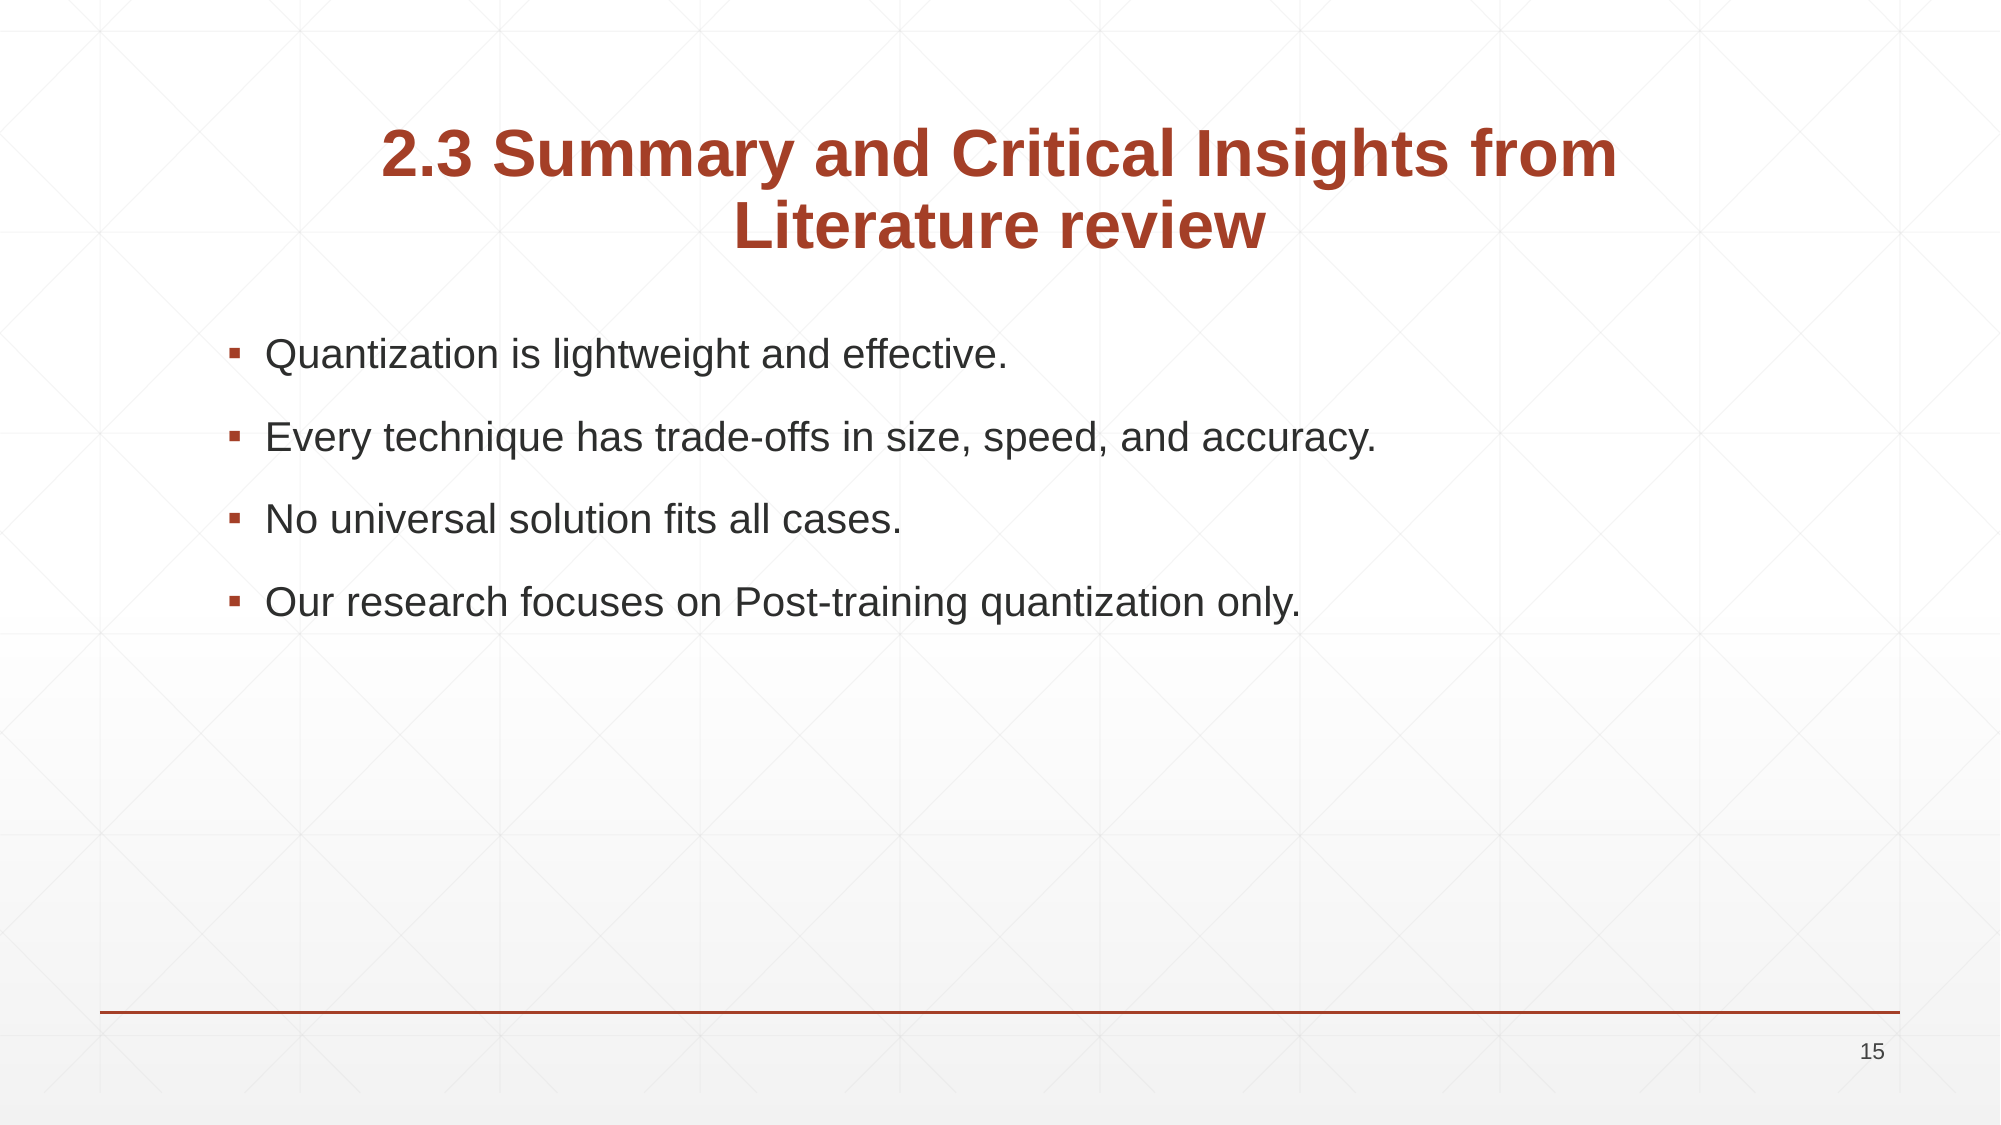

# 2.3 Summary and Critical Insights from Literature review
Quantization is lightweight and effective.
Every technique has trade-offs in size, speed, and accuracy.
No universal solution fits all cases.
Our research focuses on Post-training quantization only.
15